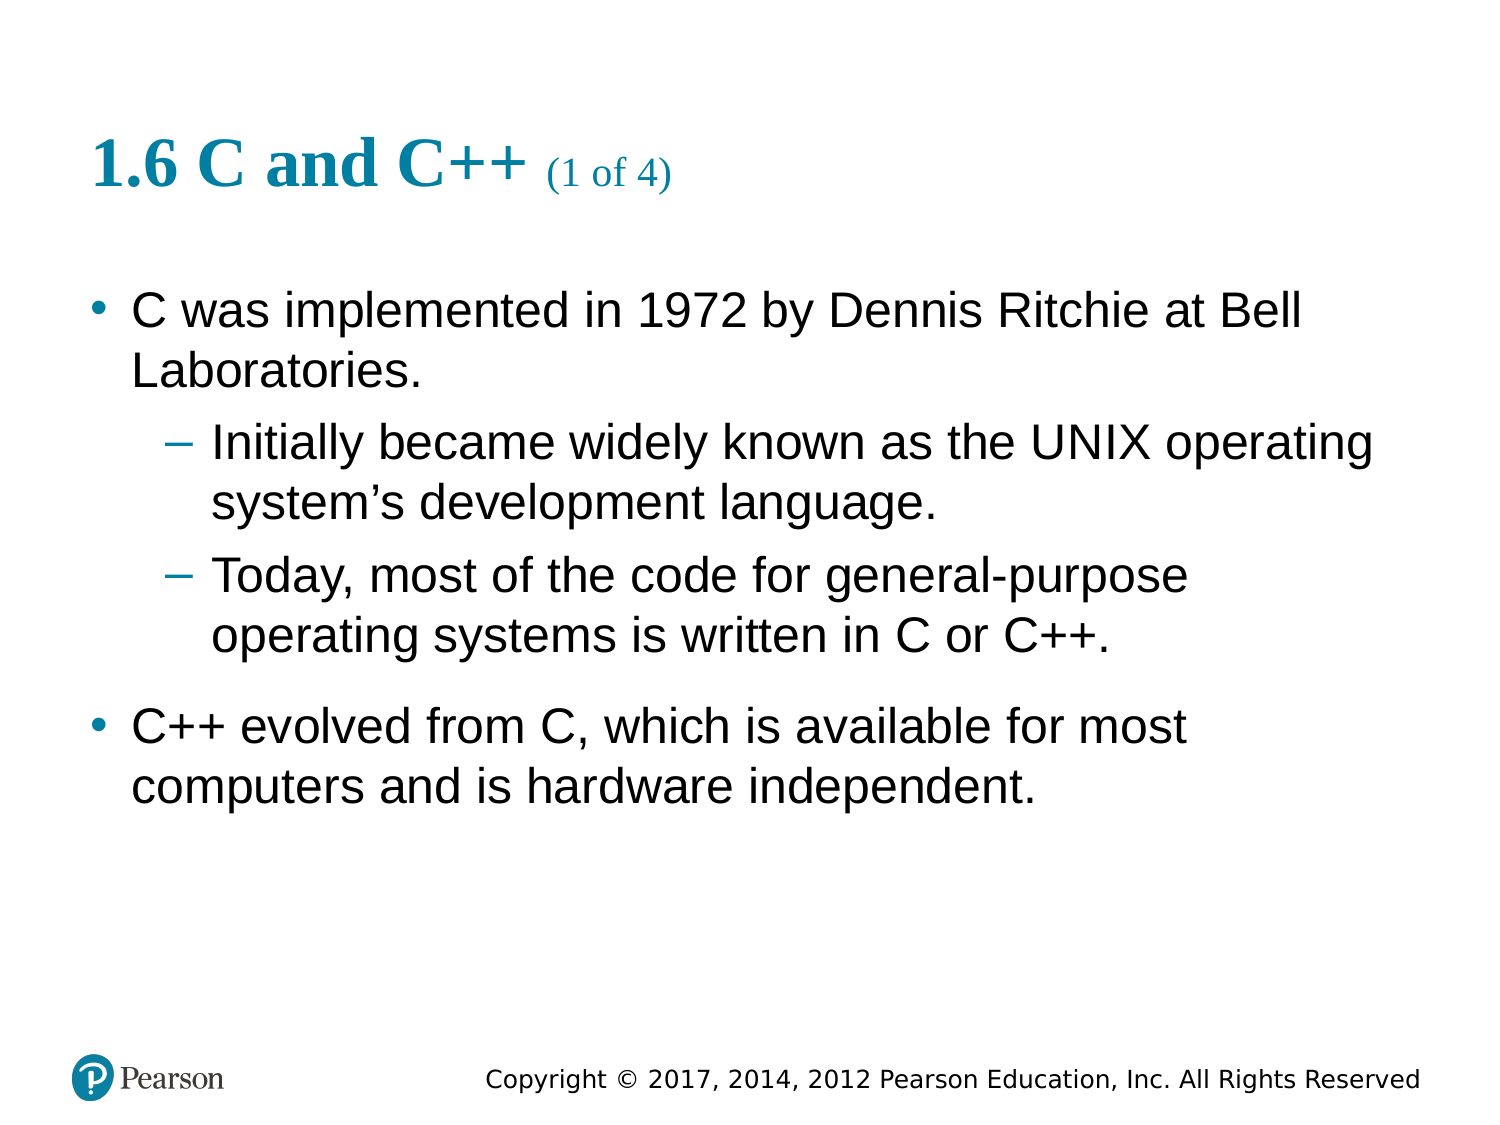

# 1.6 C and C++ (1 of 4)
C was implemented in 1972 by Dennis Ritchie at Bell Laboratories.
Initially became widely known as the U N I X operating system’s development language.
Today, most of the code for general-purpose operating systems is written in C or C++.
C++ evolved from C, which is available for most computers and is hardware independent.